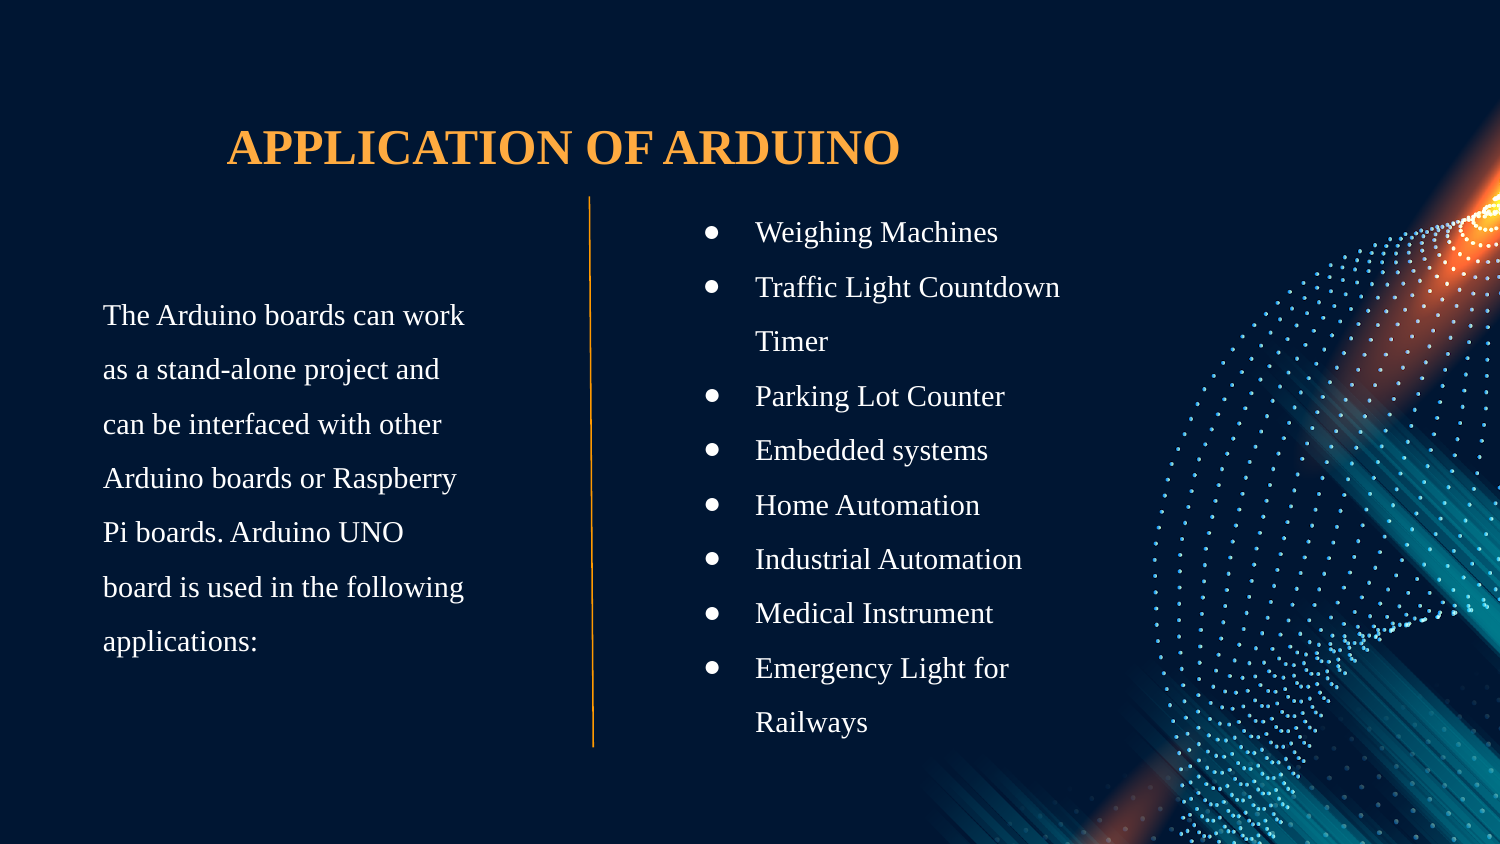

# APPLICATION OF ARDUINO
Weighing Machines
Traffic Light Countdown Timer
Parking Lot Counter
Embedded systems
Home Automation
Industrial Automation
Medical Instrument
Emergency Light for Railways
The Arduino boards can work as a stand-alone project and can be interfaced with other Arduino boards or Raspberry Pi boards. Arduino UNO board is used in the following applications: